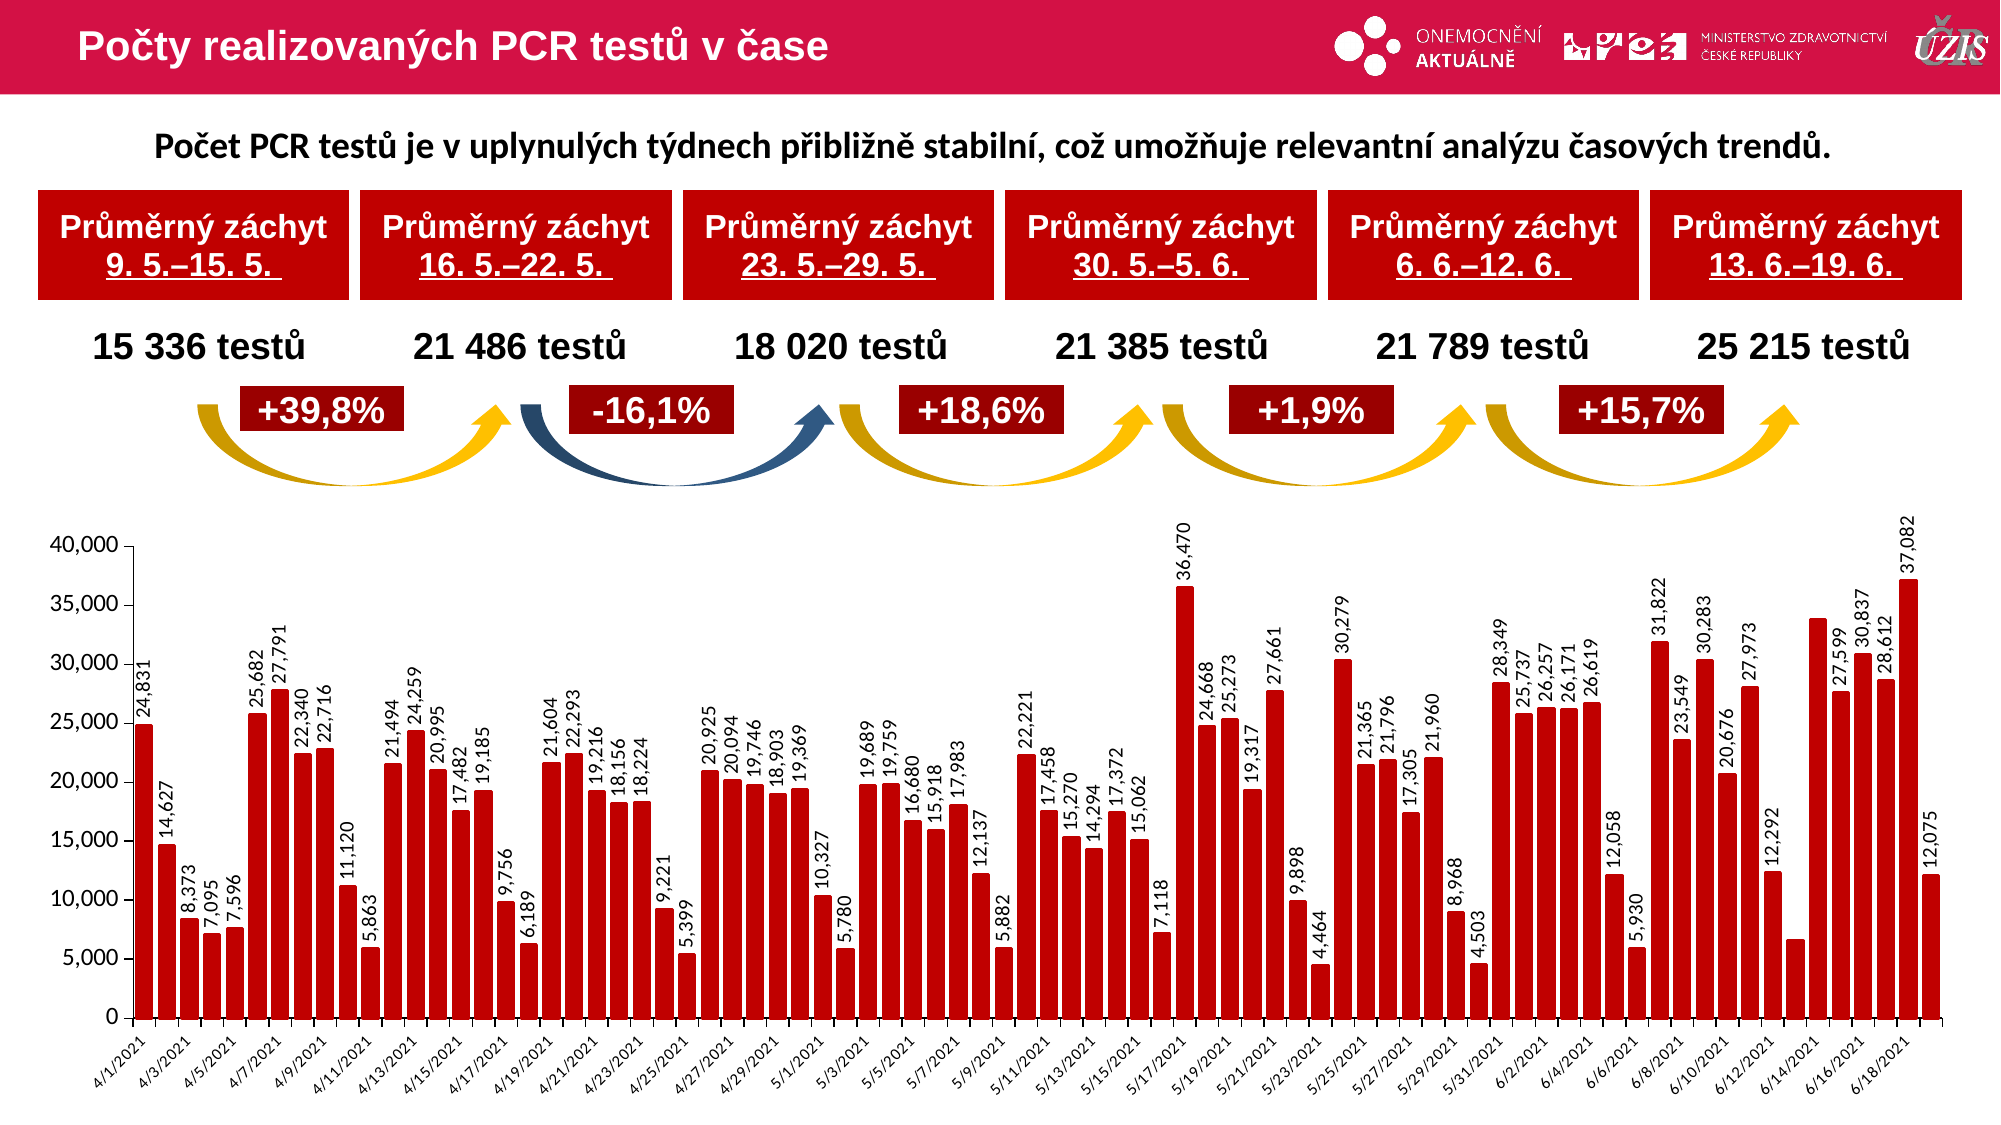

# Počty realizovaných PCR testů v čase
Počet PCR testů je v uplynulých týdnech přibližně stabilní, což umožňuje relevantní analýzu časových trendů.
| Průměrný záchyt | Průměrný záchyt | Průměrný záchyt | Průměrný záchyt | Průměrný záchyt | Průměrný záchyt |
| --- | --- | --- | --- | --- | --- |
| 9. 5.–15. 5. | 16. 5.–22. 5. | 23. 5.–29. 5. | 30. 5.–5. 6. | 6. 6.–12. 6. | 13. 6.–19. 6. |
| 15 336 testů | 21 486 testů | 18 020 testů | 21 385 testů | 21 789 testů | 25 215 testů |
| --- | --- | --- | --- | --- | --- |
| +39,8% |  | -16,1% |  | +18,6% |  | +1,9% |  | +15,7% |
| --- | --- | --- | --- | --- | --- | --- | --- | --- |

### Chart

| Category |  |
|---|---|
| 44287 | 24831.0 |
| 44288 | 14627.0 |
| 44289 | 8373.0 |
| 44290 | 7095.0 |
| 44291 | 7596.0 |
| 44292 | 25682.0 |
| 44293 | 27791.0 |
| 44294 | 22340.0 |
| 44295 | 22716.0 |
| 44296 | 11120.0 |
| 44297 | 5863.0 |
| 44298 | 21494.0 |
| 44299 | 24259.0 |
| 44300 | 20995.0 |
| 44301 | 17482.0 |
| 44302 | 19185.0 |
| 44303 | 9756.0 |
| 44304 | 6189.0 |
| 44305 | 21604.0 |
| 44306 | 22293.0 |
| 44307 | 19216.0 |
| 44308 | 18156.0 |
| 44309 | 18224.0 |
| 44310 | 9221.0 |
| 44311 | 5399.0 |
| 44312 | 20925.0 |
| 44313 | 20094.0 |
| 44314 | 19746.0 |
| 44315 | 18903.0 |
| 44316 | 19369.0 |
| 44317 | 10327.0 |
| 44318 | 5780.0 |
| 44319 | 19689.0 |
| 44320 | 19759.0 |
| 44321 | 16680.0 |
| 44322 | 15918.0 |
| 44323 | 17983.0 |
| 44324 | 12137.0 |
| 44325 | 5882.0 |
| 44326 | 22221.0 |
| 44327 | 17458.0 |
| 44328 | 15270.0 |
| 44329 | 14294.0 |
| 44330 | 17372.0 |
| 44331 | 15062.0 |
| 44332 | 7118.0 |
| 44333 | 36470.0 |
| 44334 | 24668.0 |
| 44335 | 25273.0 |
| 44336 | 19317.0 |
| 44337 | 27661.0 |
| 44338 | 9898.0 |
| 44339 | 4464.0 |
| 44340 | 30279.0 |
| 44341 | 21365.0 |
| 44342 | 21796.0 |
| 44343 | 17305.0 |
| 44344 | 21960.0 |
| 44345 | 8968.0 |
| 44346 | 4503.0 |
| 44347 | 28349.0 |
| 44348 | 25737.0 |
| 44349 | 26257.0 |
| 44350 | 26171.0 |
| 44351 | 26619.0 |
| 44352 | 12058.0 |
| 44353 | 5930.0 |
| 44354 | 31822.0 |
| 44355 | 23549.0 |
| 44356 | 30283.0 |
| 44357 | 20676.0 |
| 44358 | 27973.0 |
| 44359 | 12292.0 |
| 44360 | 6539.0 |
| 44361 | 33758.0 |
| 44362 | 27599.0 |
| 44363 | 30837.0 |
| 44364 | 28612.0 |
| 44365 | 37082.0 |
| 44366 | 12075.0 |
|  | None |
|  | None |
|  | None |
|  | None |
|  | None |
|  | None |
|  | None |
|  | None |
|  | None |
|  | None |
|  | None |
|  | None |
|  | None |
|  | None |
|  | None |
|  | None |
|  | None |
|  | None |
|  | None |
|  | None |
|  | None |
|  | None |
|  | None |
|  | None |
|  | None |
|  | None |
|  | None |
|  | None |
|  | None |
|  | None |
|  | None |
|  | None |
|  | None |
|  | None |
|  | None |
|  | None |
|  | None |
|  | None |
|  | None |
|  | None |
|  | None |
|  | None |
|  | None |
|  | None |
|  | None |
|  | None |
|  | None |
|  | None |
|  | None |
|  | None |
|  | None |
|  | None |
|  | None |
|  | None |
|  | None |
|  | None |
|  | None |
|  | None |
|  | None |
|  | None |
|  | None |
|  | None |
|  | None |
|  | None |
|  | None |
|  | None |
|  | None |
|  | None |
|  | None |
|  | None |
|  | None |
|  | None |
|  | None |
|  | None |
|  | None |
|  | None |
|  | None |
|  | None |
|  | None |
|  | None |
|  | None |
|  | None |
|  | None |
|  | None |
|  | None |
|  | None |
|  | None |
|  | None |
|  | None |
|  | None |
|  | None |
|  | None |
|  | None |
|  | None |
|  | None |
|  | None |
|  | None |
|  | None |
|  | None |
|  | None |